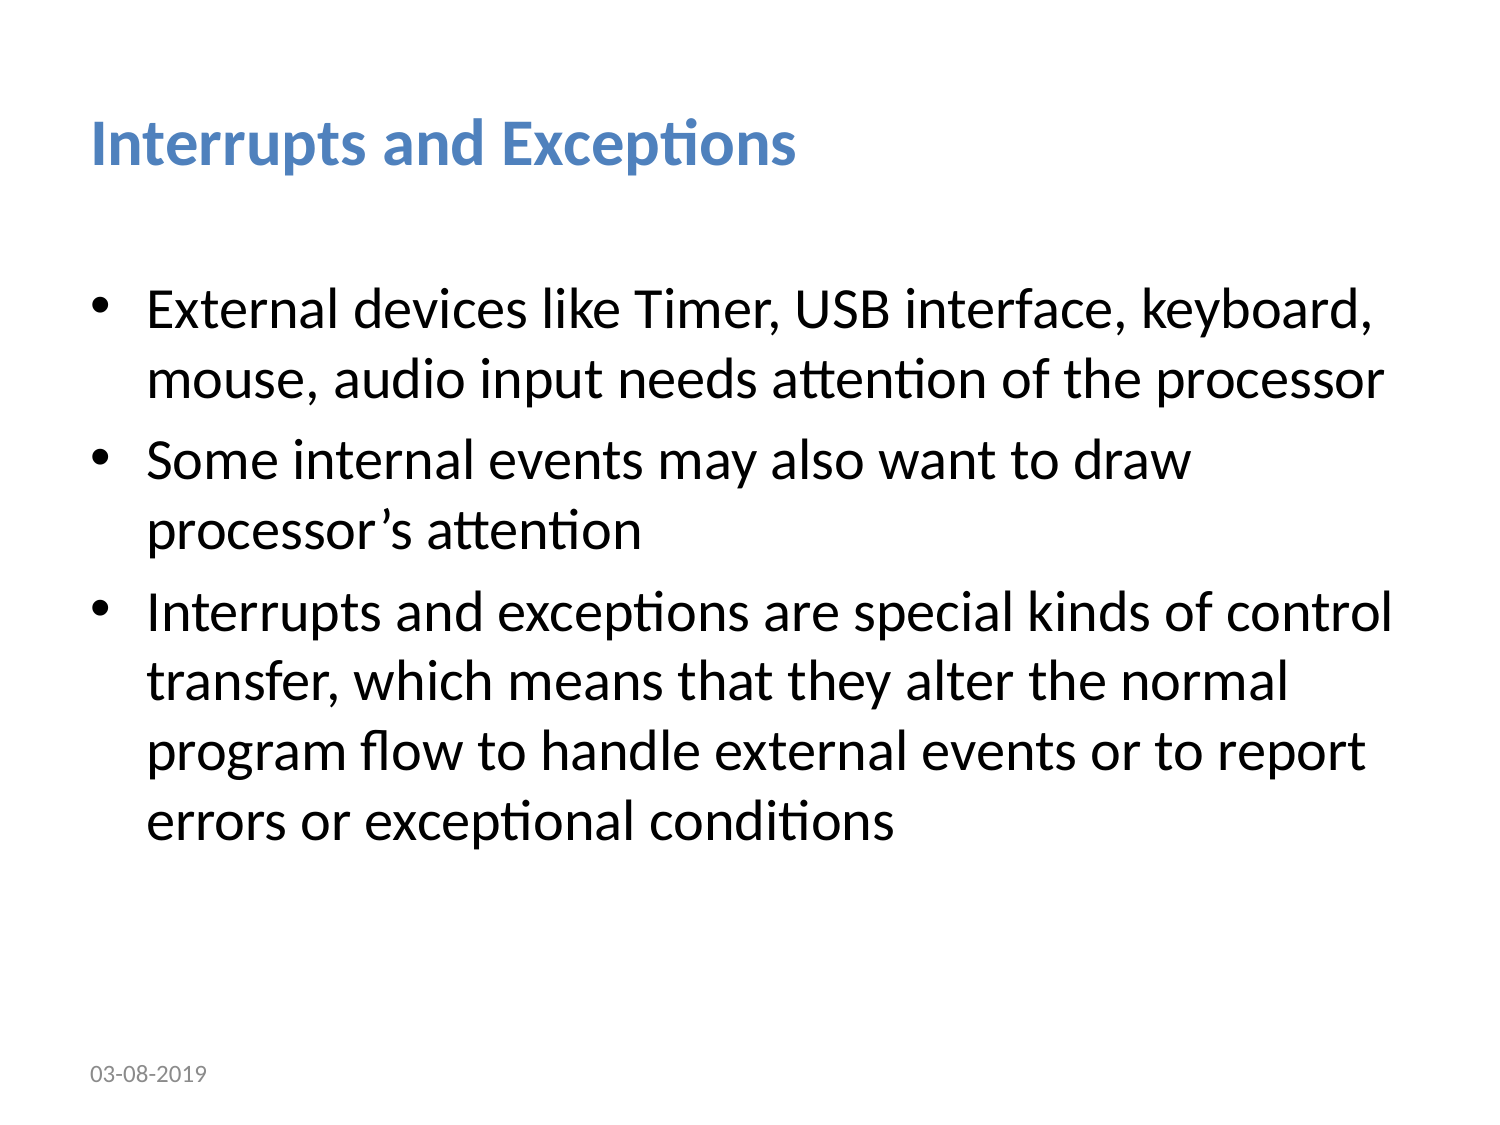

# Interrupts and Exceptions
External devices like Timer, USB interface, keyboard, mouse, audio input needs attention of the processor
Some internal events may also want to draw processor’s attention
Interrupts and exceptions are special kinds of control transfer, which means that they alter the normal program flow to handle external events or to report errors or exceptional conditions

03-08-2019